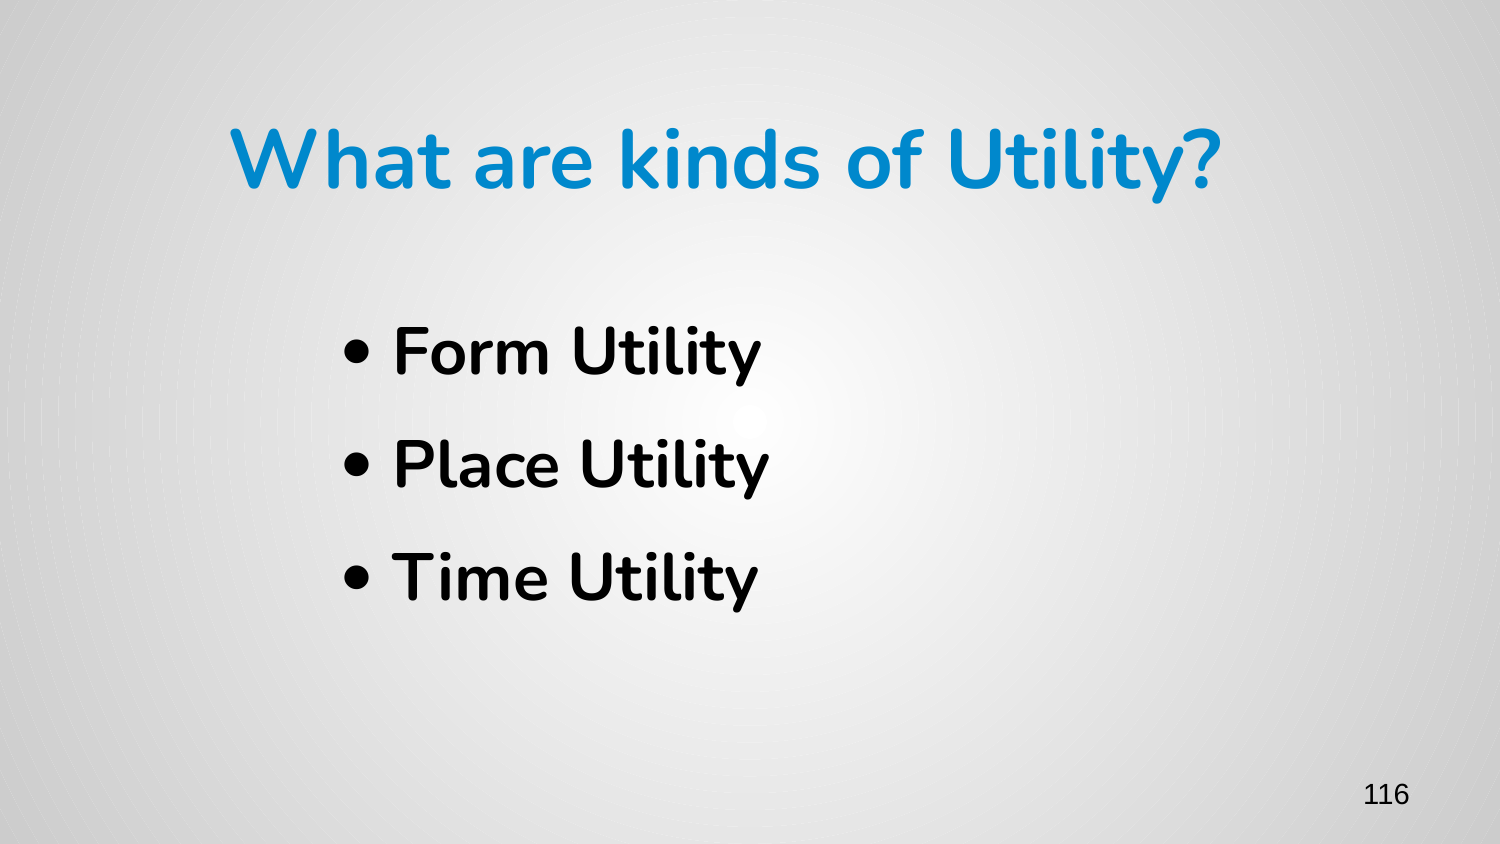

# What are kinds of Utility?
 Form Utility
 Place Utility
 Time Utility
116